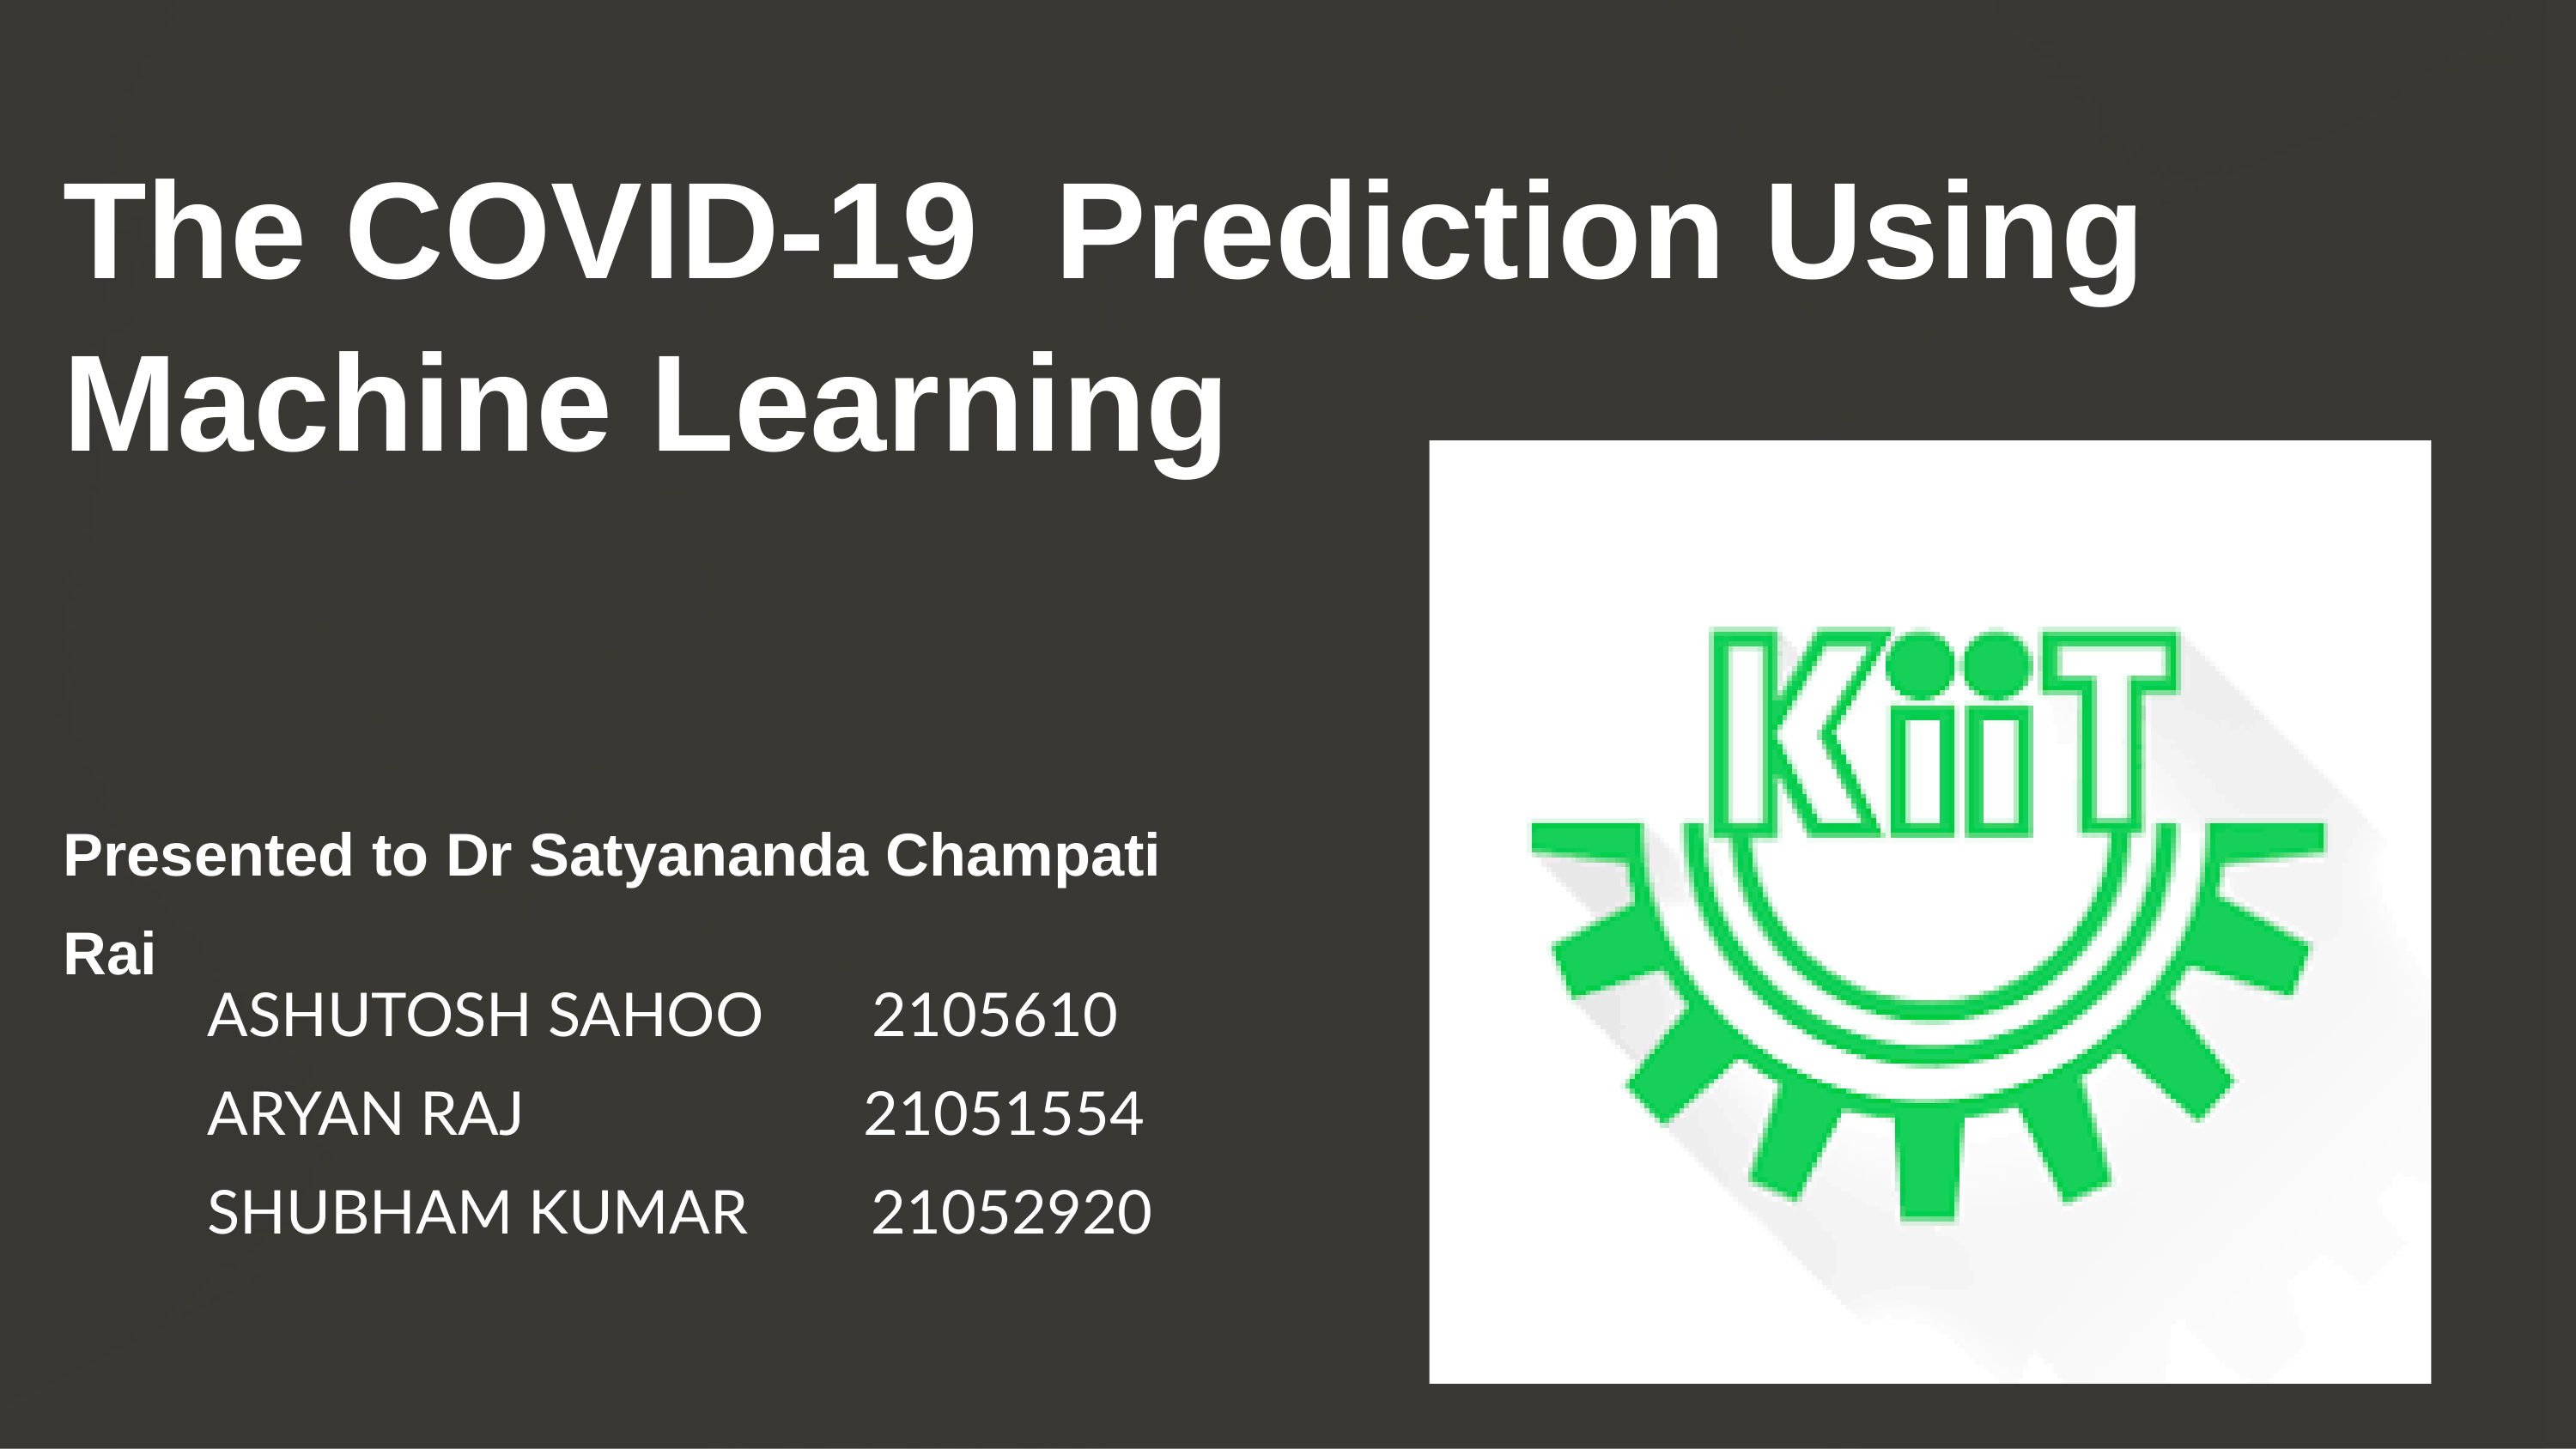

The COVID-19  Prediction Using Machine Learning

Presented to Dr Satyananda Champati Rai
ASHUTOSH SAHOO       2105610
ARYAN RAJ                      21051554
SHUBHAM KUMAR        21052920